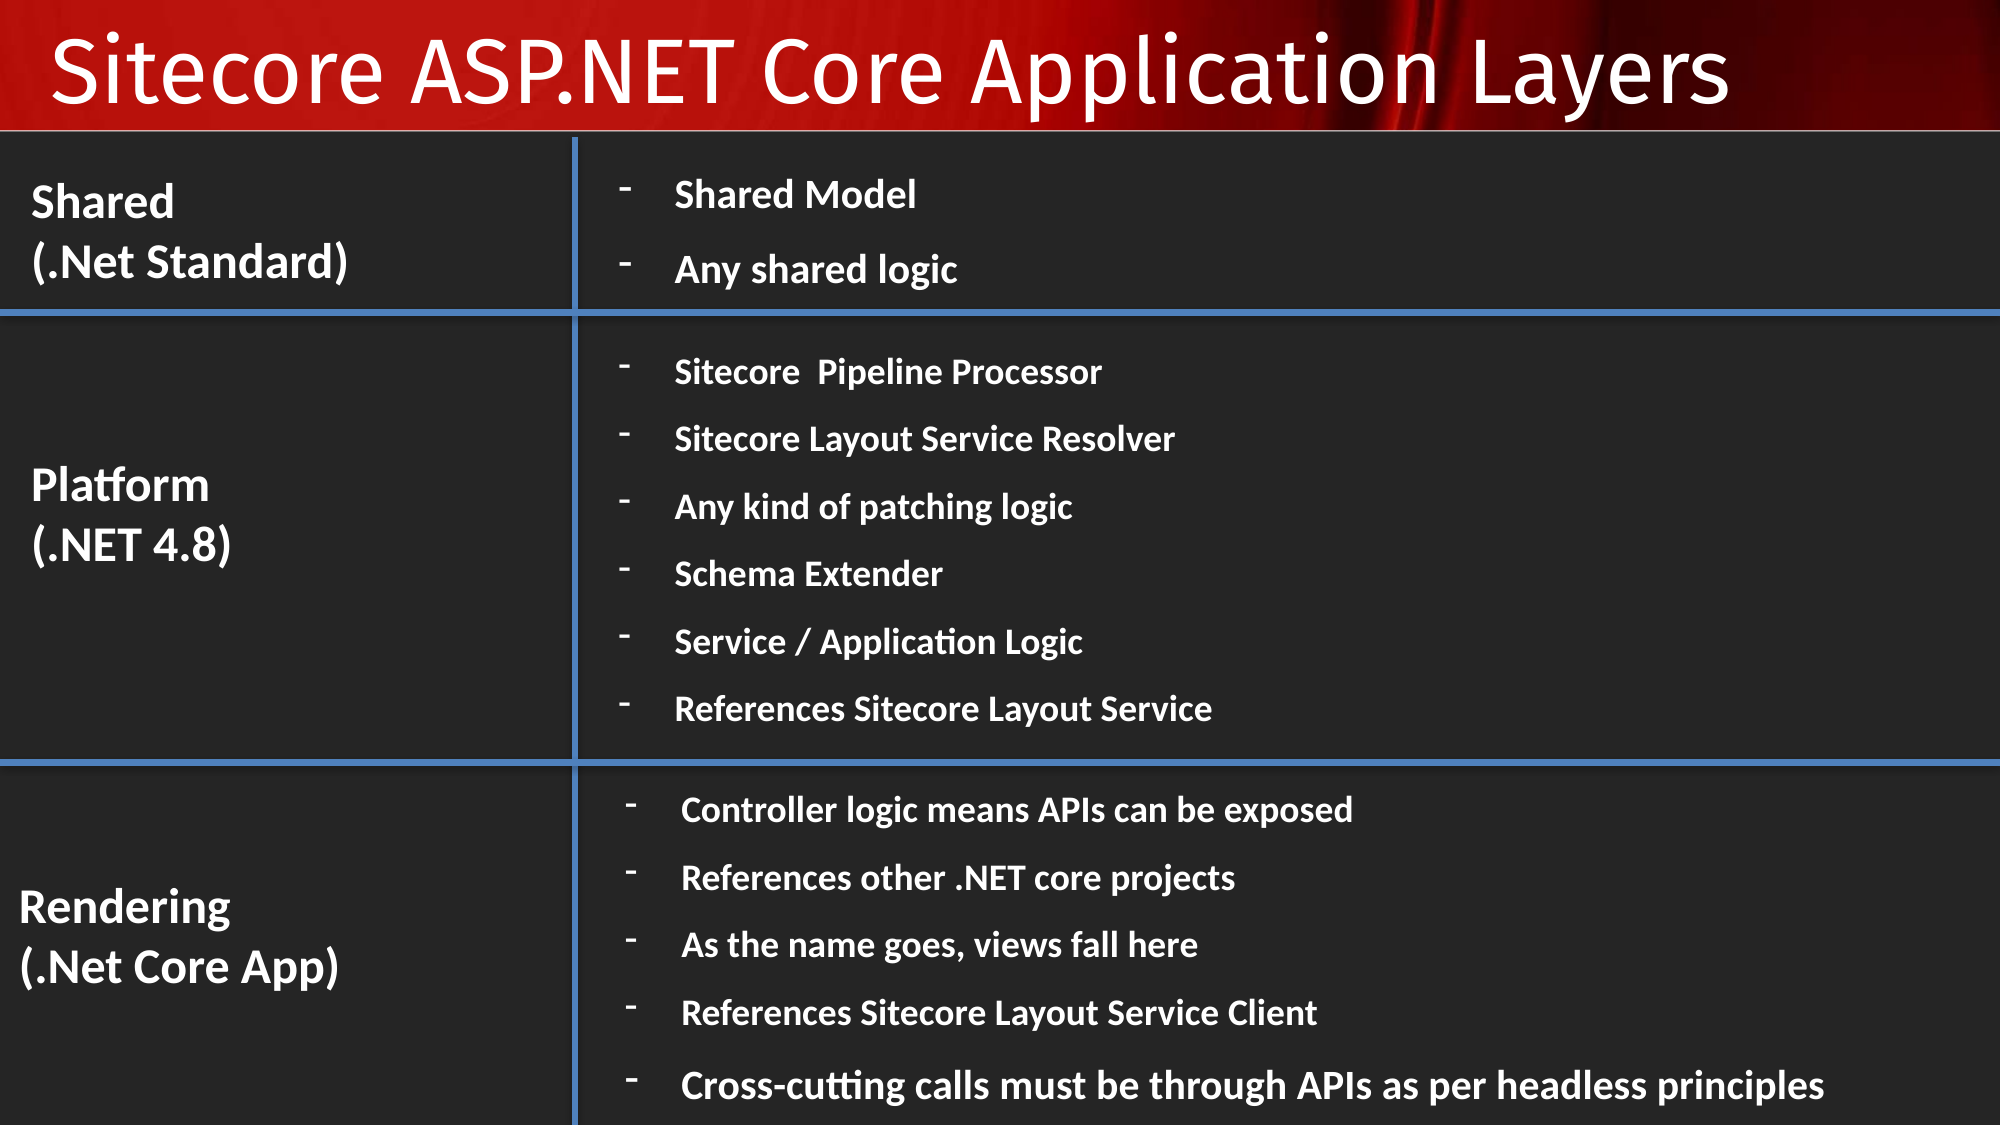

# Sitecore ASP.NET Core Application Layers
Shared Model
Any shared logic
Shared
(.Net Standard)

Sitecore  Pipeline Processor
Sitecore Layout Service Resolver
Any kind of patching logic
Schema Extender
Service / Application Logic
References Sitecore Layout Service
Platform
(.NET 4.8)
Controller logic means APIs can be exposed
References other .NET core projects
As the name goes, views fall here
References Sitecore Layout Service Client
Cross-cutting calls must be through APIs as per headless principles
Rendering
(.Net Core App)